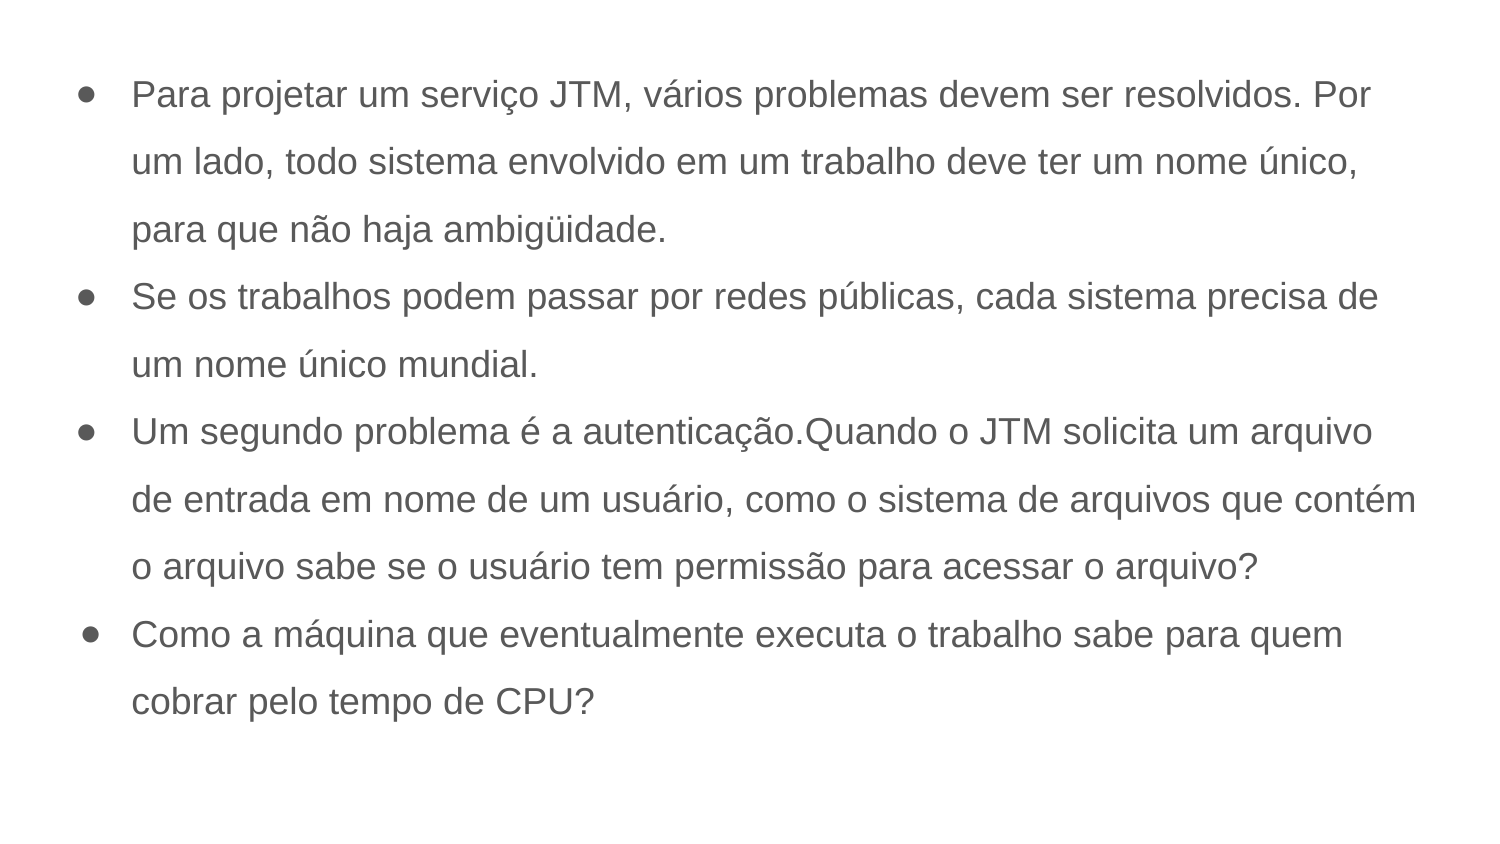

Para projetar um serviço JTM, vários problemas devem ser resolvidos. Por um lado, todo sistema envolvido em um trabalho deve ter um nome único, para que não haja ambigüidade.
Se os trabalhos podem passar por redes públicas, cada sistema precisa de um nome único mundial.
Um segundo problema é a autenticação.Quando o JTM solicita um arquivo de entrada em nome de um usuário, como o sistema de arquivos que contém o arquivo sabe se o usuário tem permissão para acessar o arquivo?
Como a máquina que eventualmente executa o trabalho sabe para quem cobrar pelo tempo de CPU?